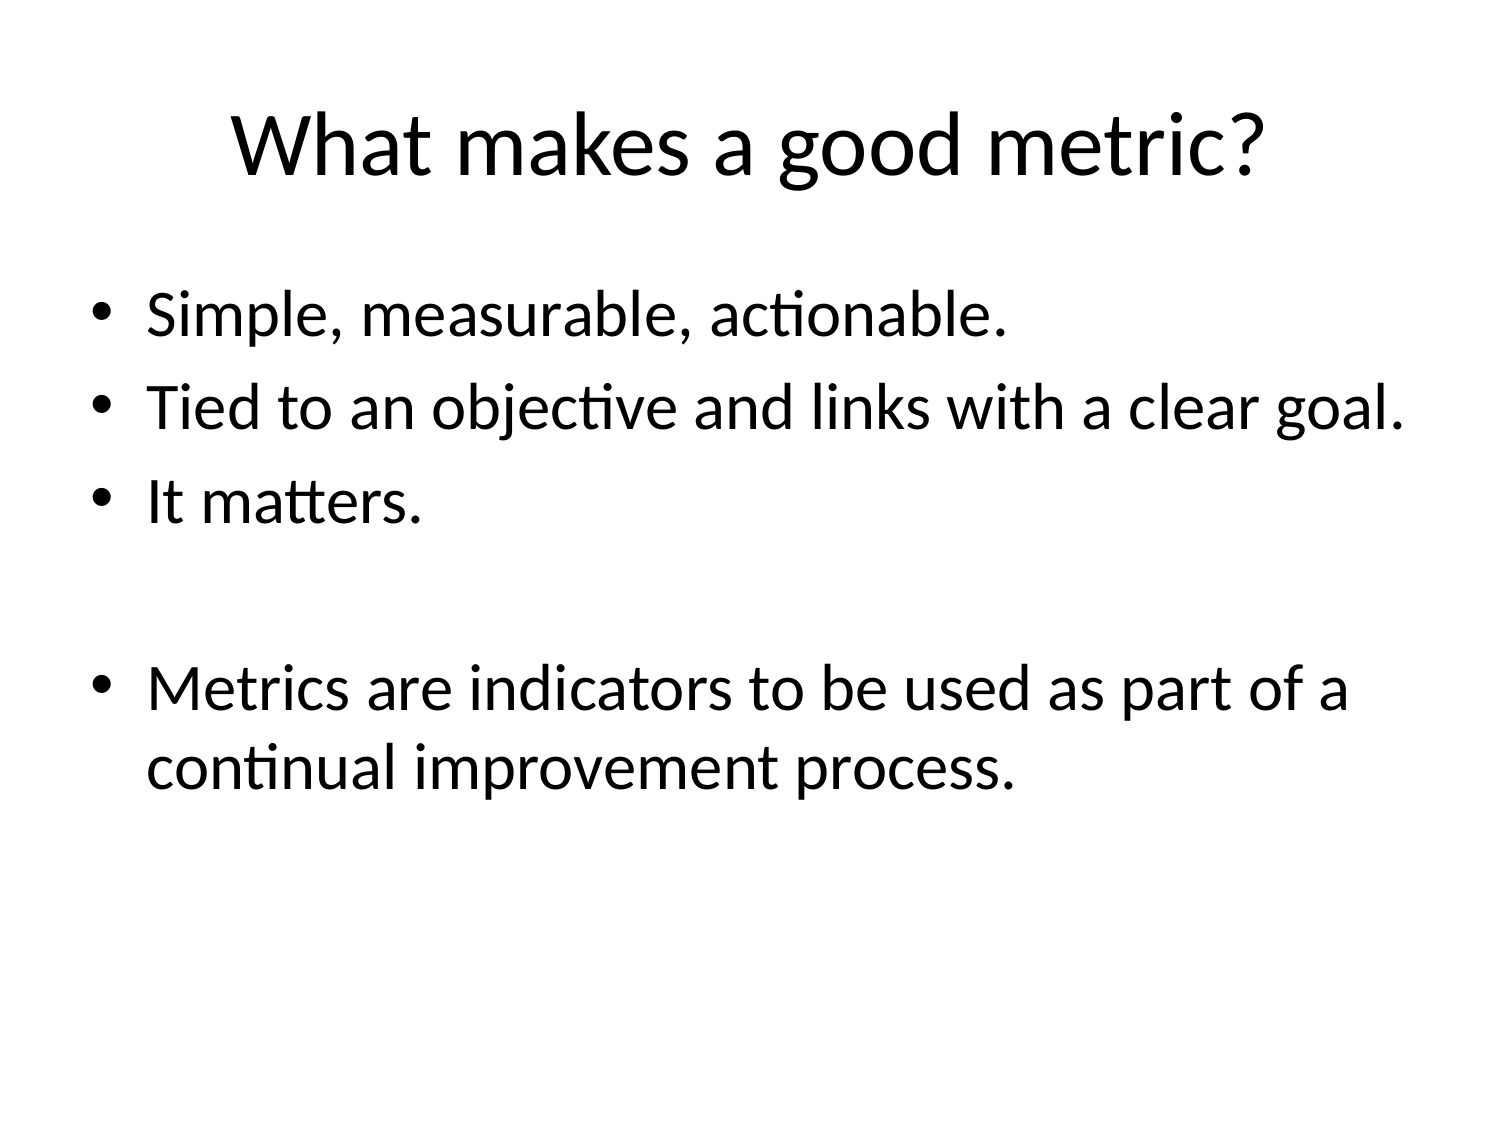

# What makes a good metric?
Simple, measurable, actionable.
Tied to an objective and links with a clear goal.
It matters.

Metrics are indicators to be used as part of a continual improvement process.